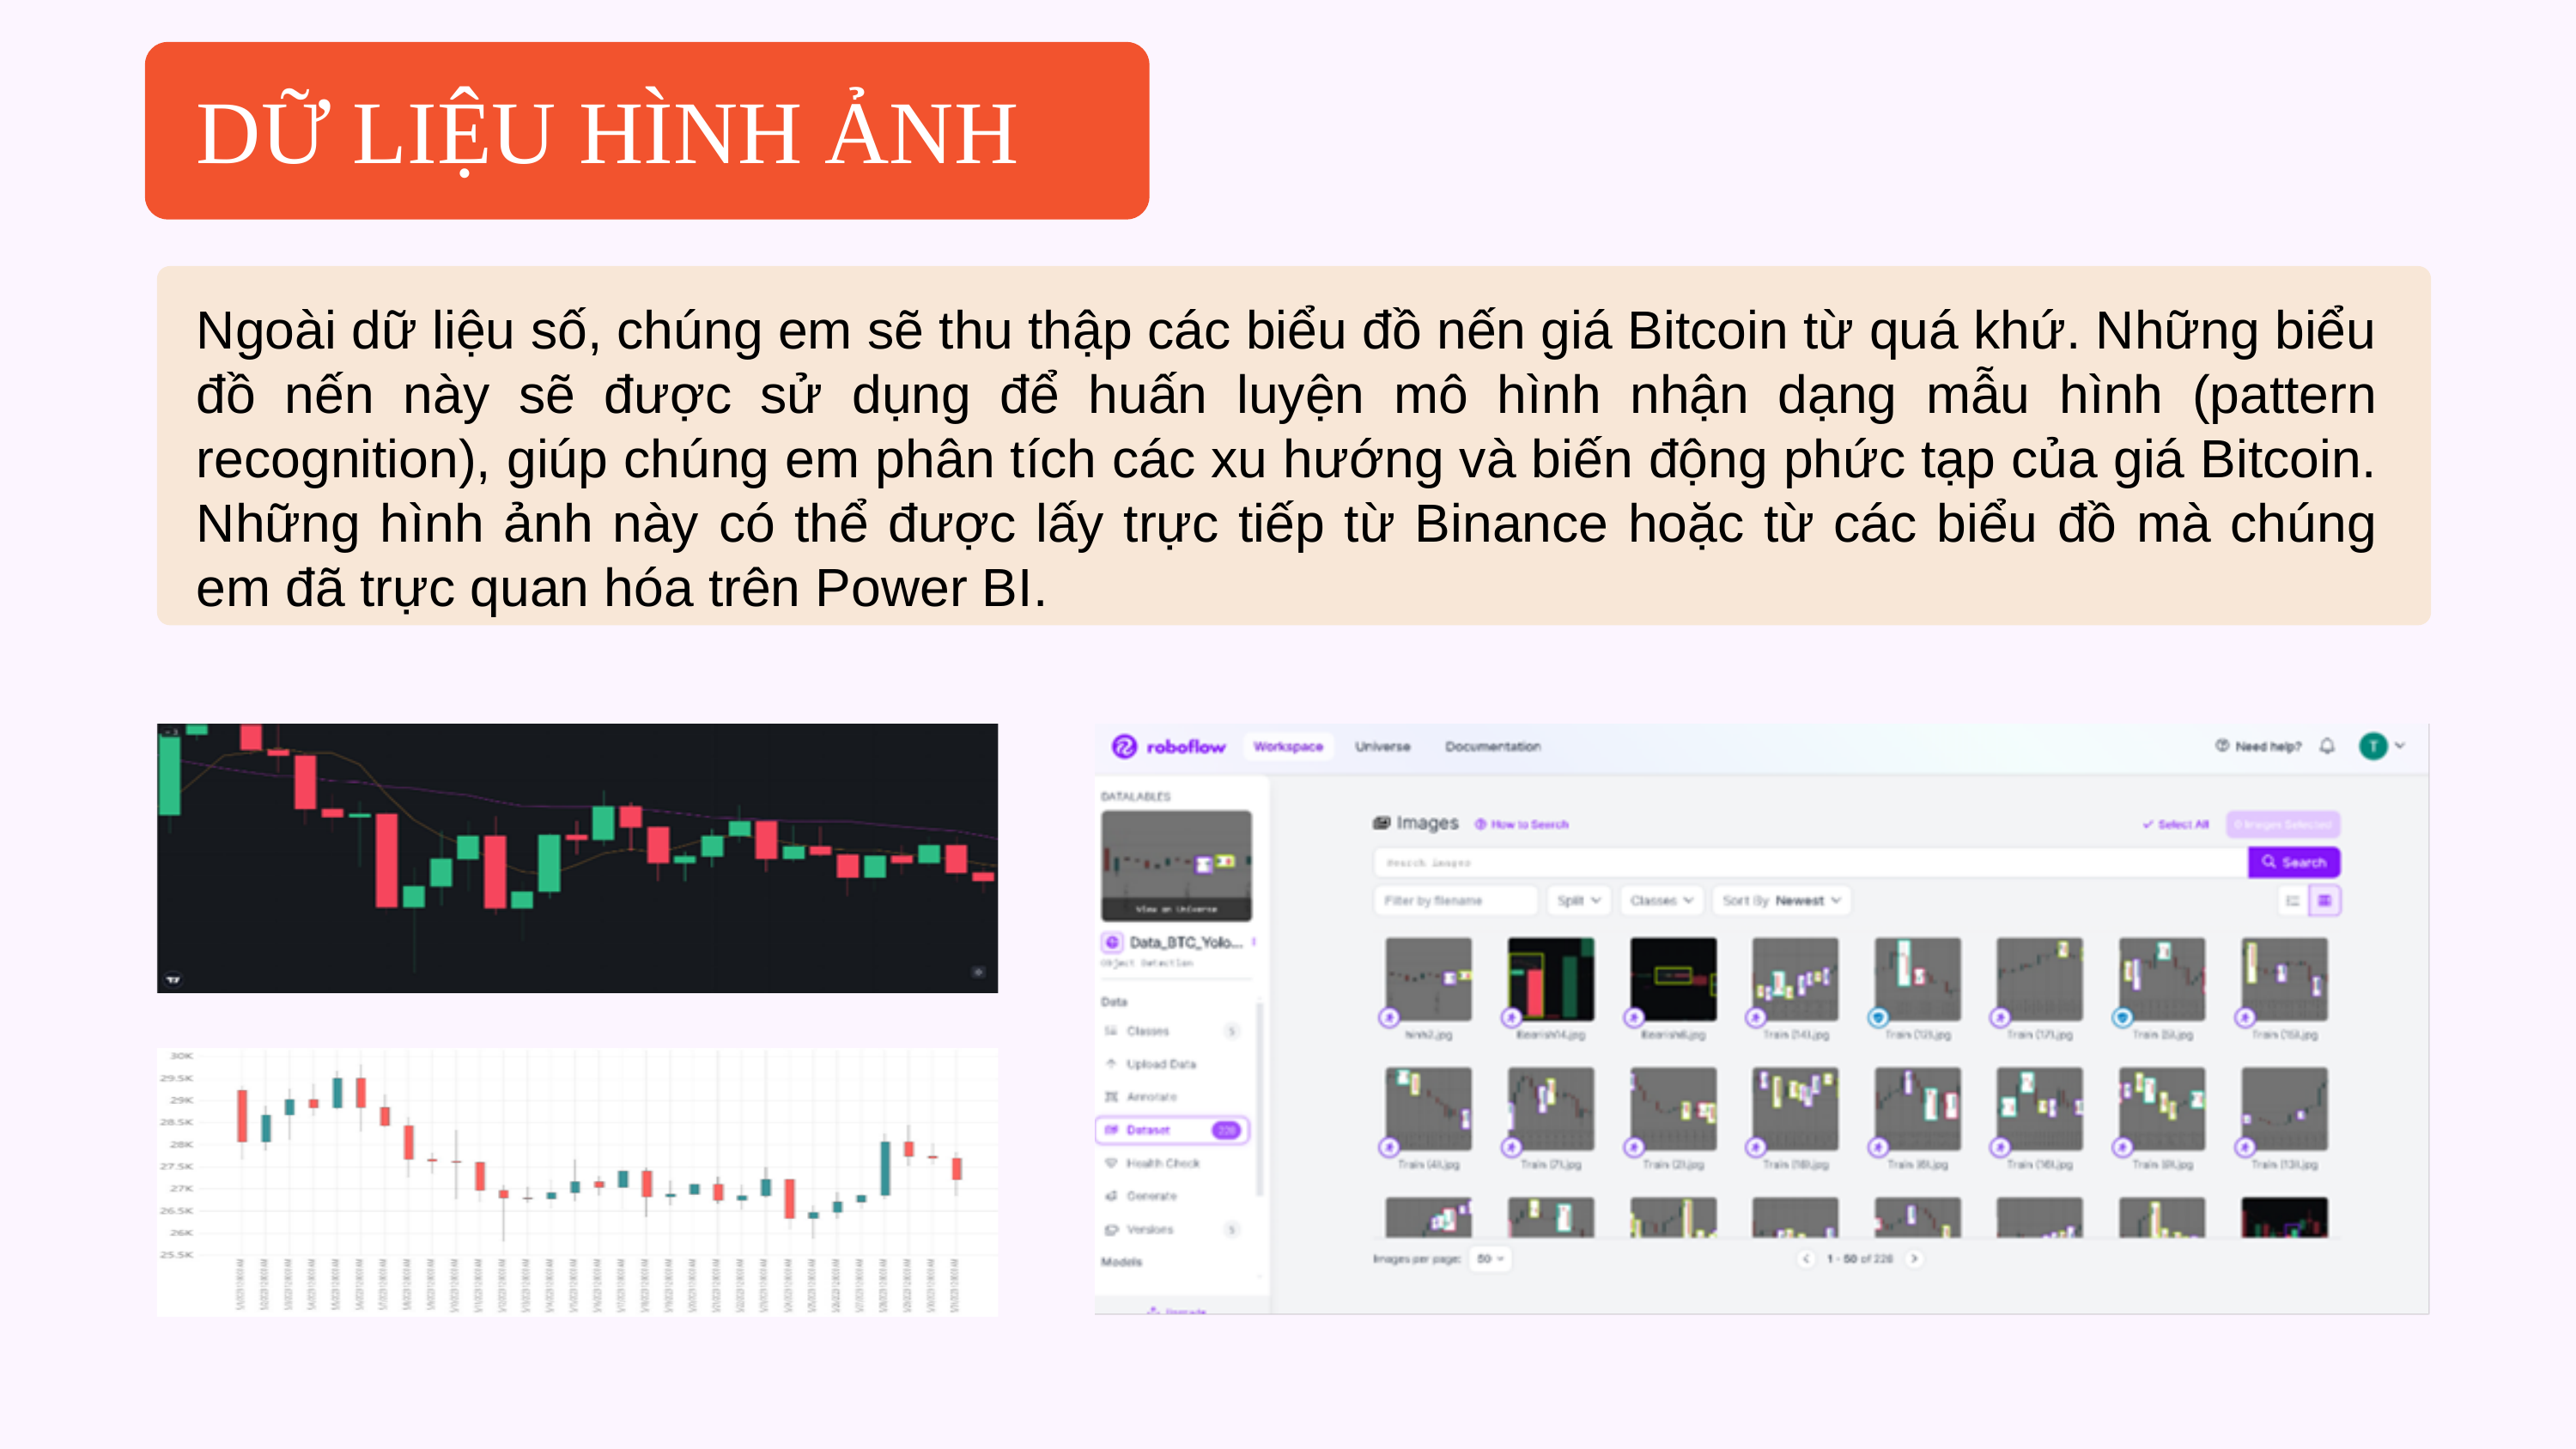

DỮ LIỆU HÌNH ẢNH

Ngoài dữ liệu số, chúng em sẽ thu thập các biểu đồ nến giá Bitcoin từ quá khứ. Những biểu đồ nến này sẽ được sử dụng để huấn luyện mô hình nhận dạng mẫu hình (pattern recognition), giúp chúng em phân tích các xu hướng và biến động phức tạp của giá Bitcoin. Những hình ảnh này có thể được lấy trực tiếp từ Binance hoặc từ các biểu đồ mà chúng em đã trực quan hóa trên Power BI.